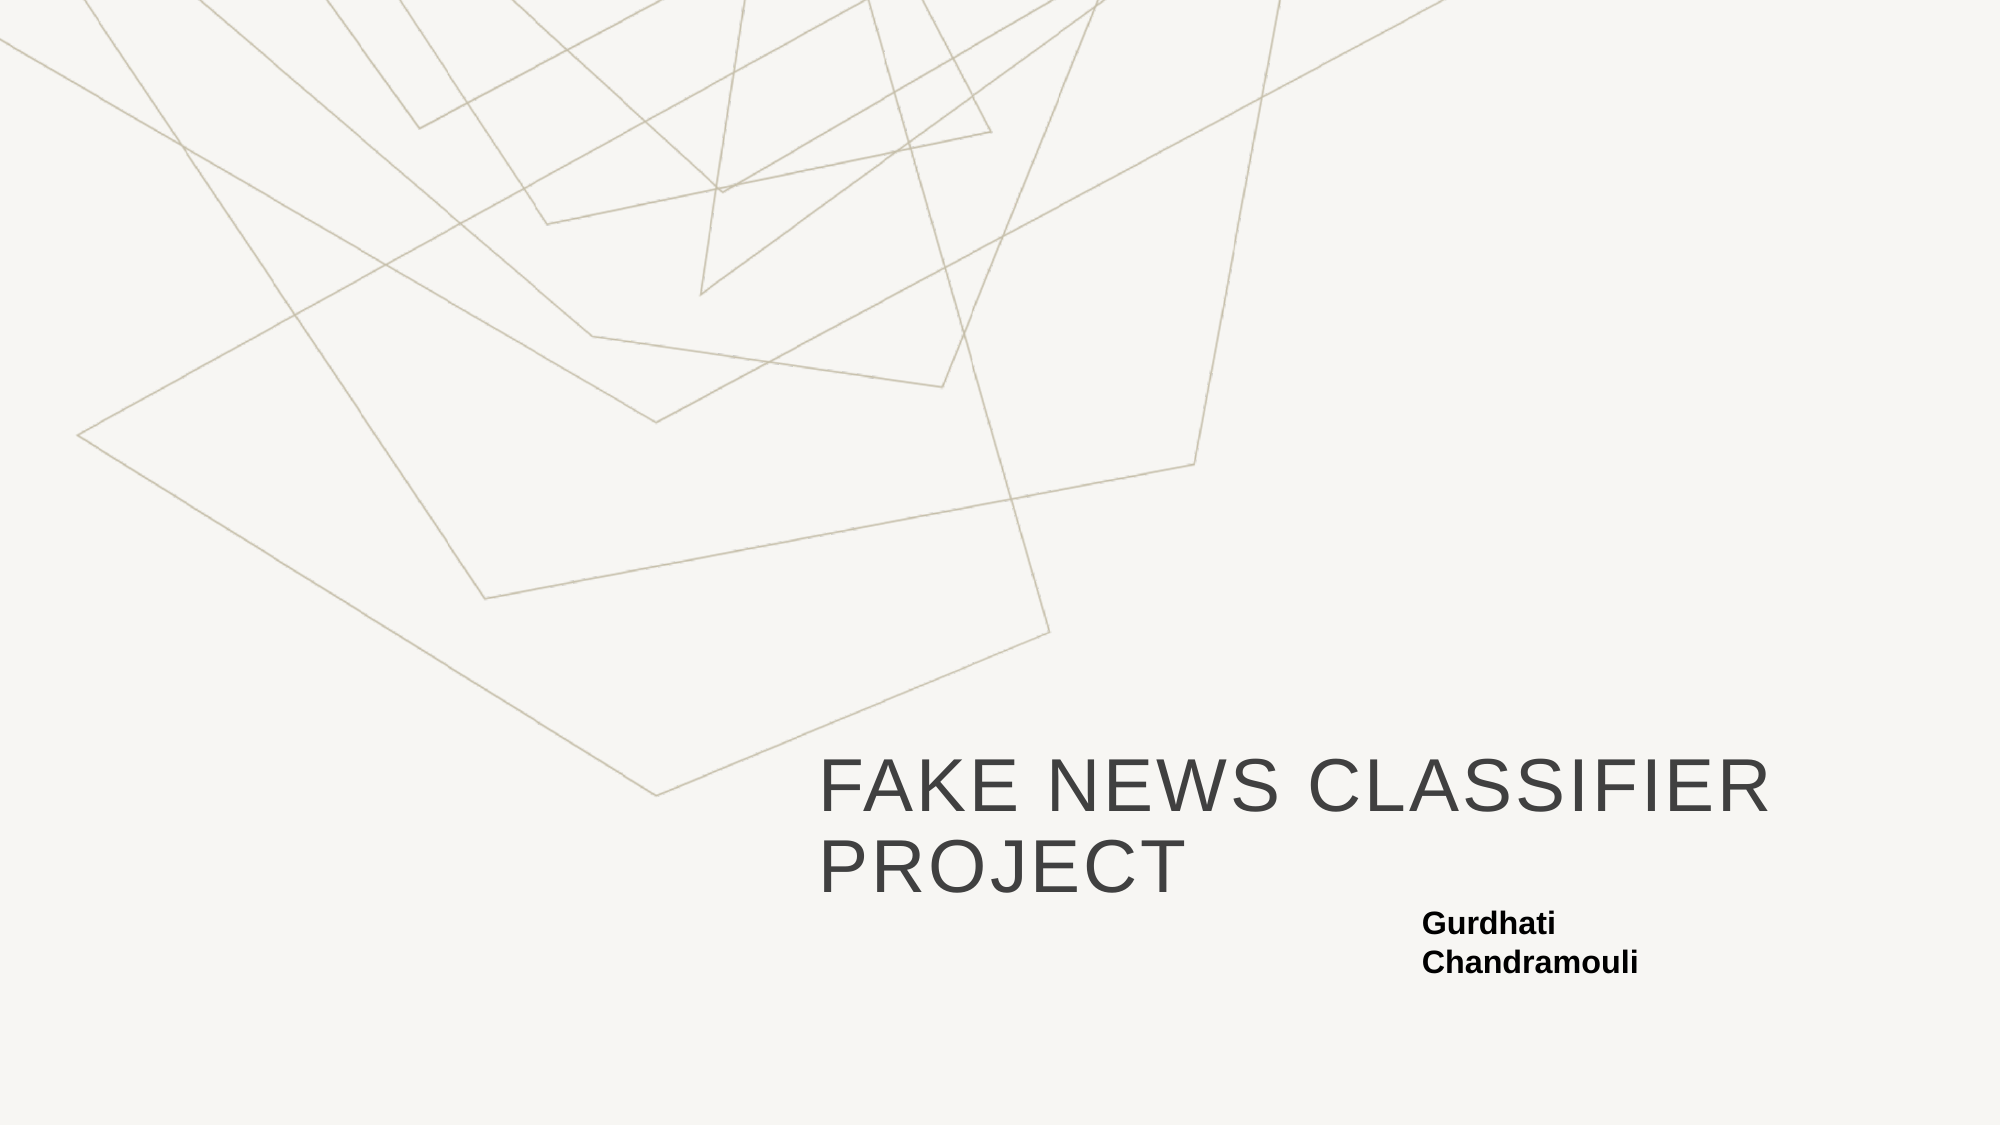

# FAKE NEWS CLASSIFIER PROJECT
Gurdhati Chandramouli